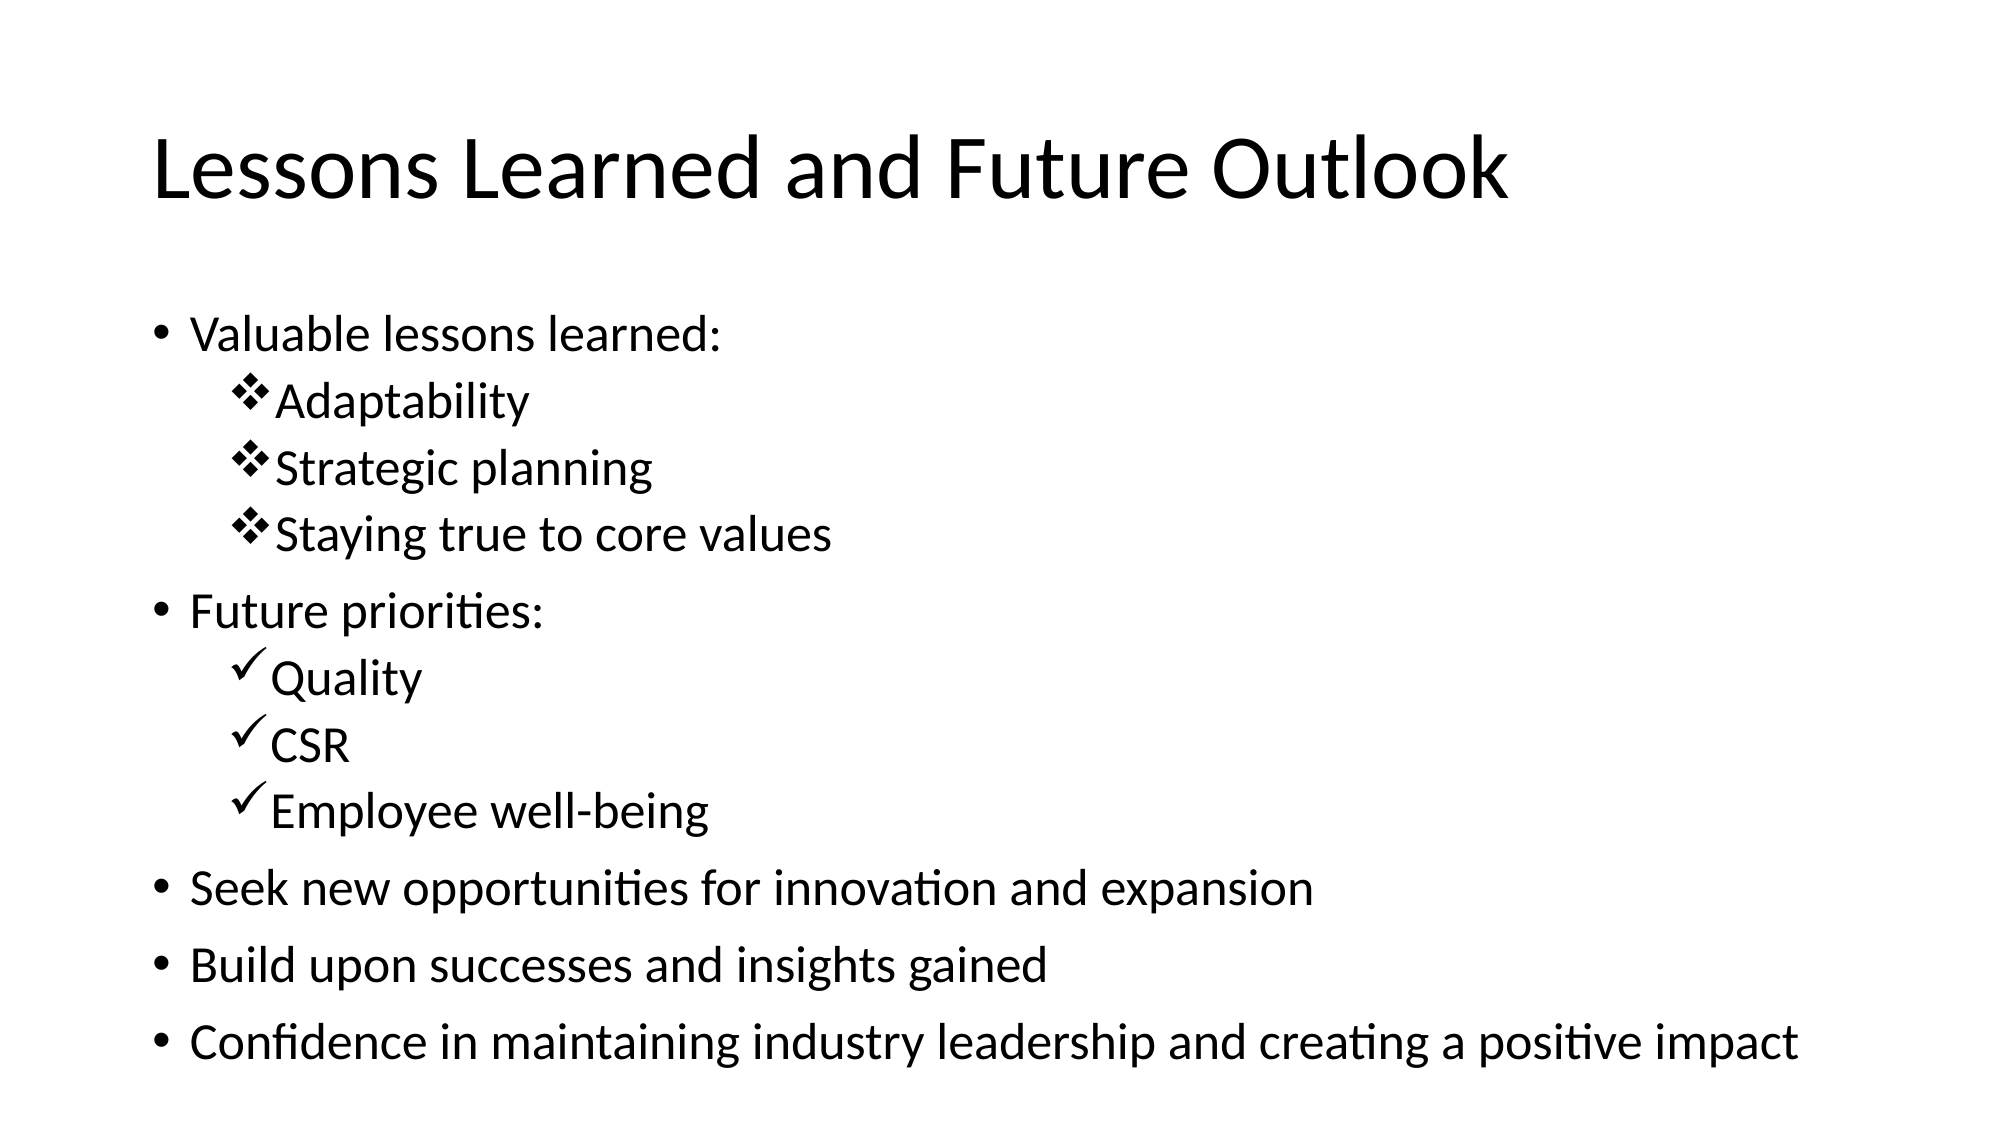

# Lessons Learned and Future Outlook
Valuable lessons learned:
Adaptability
Strategic planning
Staying true to core values
Future priorities:
Quality
CSR
Employee well-being
Seek new opportunities for innovation and expansion
Build upon successes and insights gained
Confidence in maintaining industry leadership and creating a positive impact